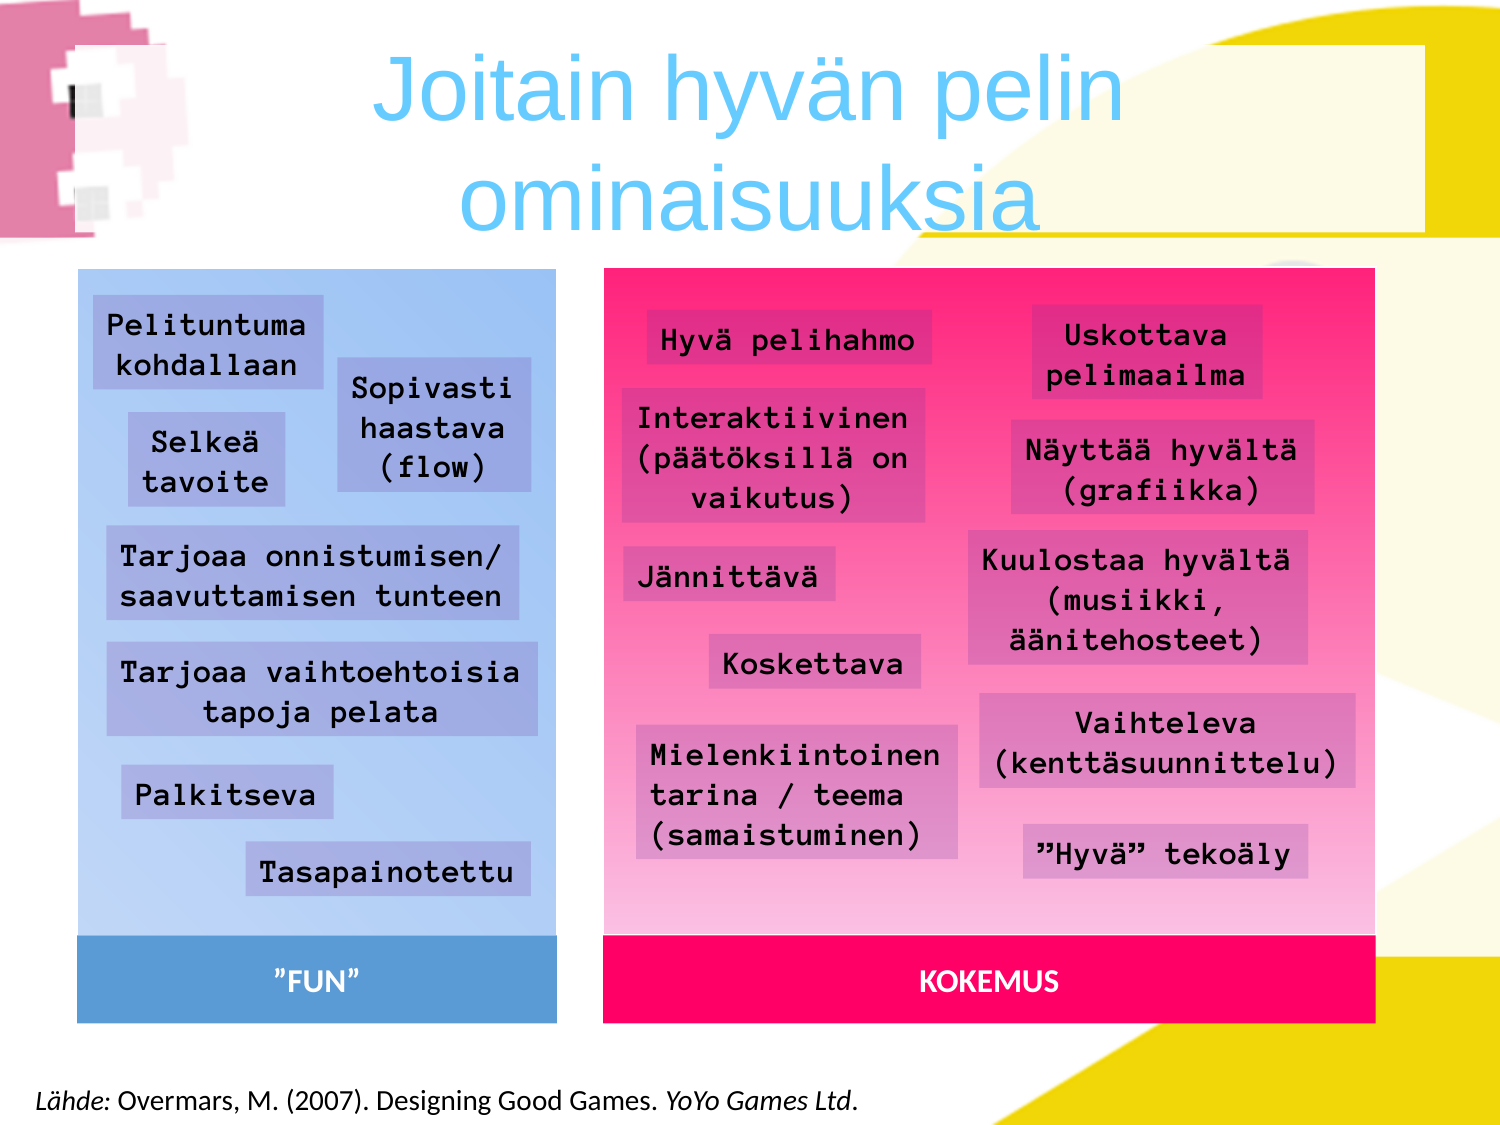

# Joitain hyvän pelin ominaisuuksia

Pelituntuma
kohdallaan
Uskottava
pelimaailma
Hyvä pelihahmo
Sopivasti
haastava
(flow)
Interaktiivinen
(päätöksillä on
vaikutus)
Selkeä
tavoite
Näyttää hyvältä
(grafiikka)
Tarjoaa onnistumisen/
saavuttamisen tunteen
Kuulostaa hyvältä
(musiikki,
äänitehosteet)
Jännittävä
Koskettava
Tarjoaa vaihtoehtoisia
tapoja pelata
Vaihteleva
(kenttäsuunnittelu)
Mielenkiintoinen
tarina / teema
(samaistuminen)
Palkitseva
”Hyvä” tekoäly
Tasapainotettu
”FUN”
KOKEMUS
Lähde: Overmars, M. (2007). Designing Good Games. YoYo Games Ltd.